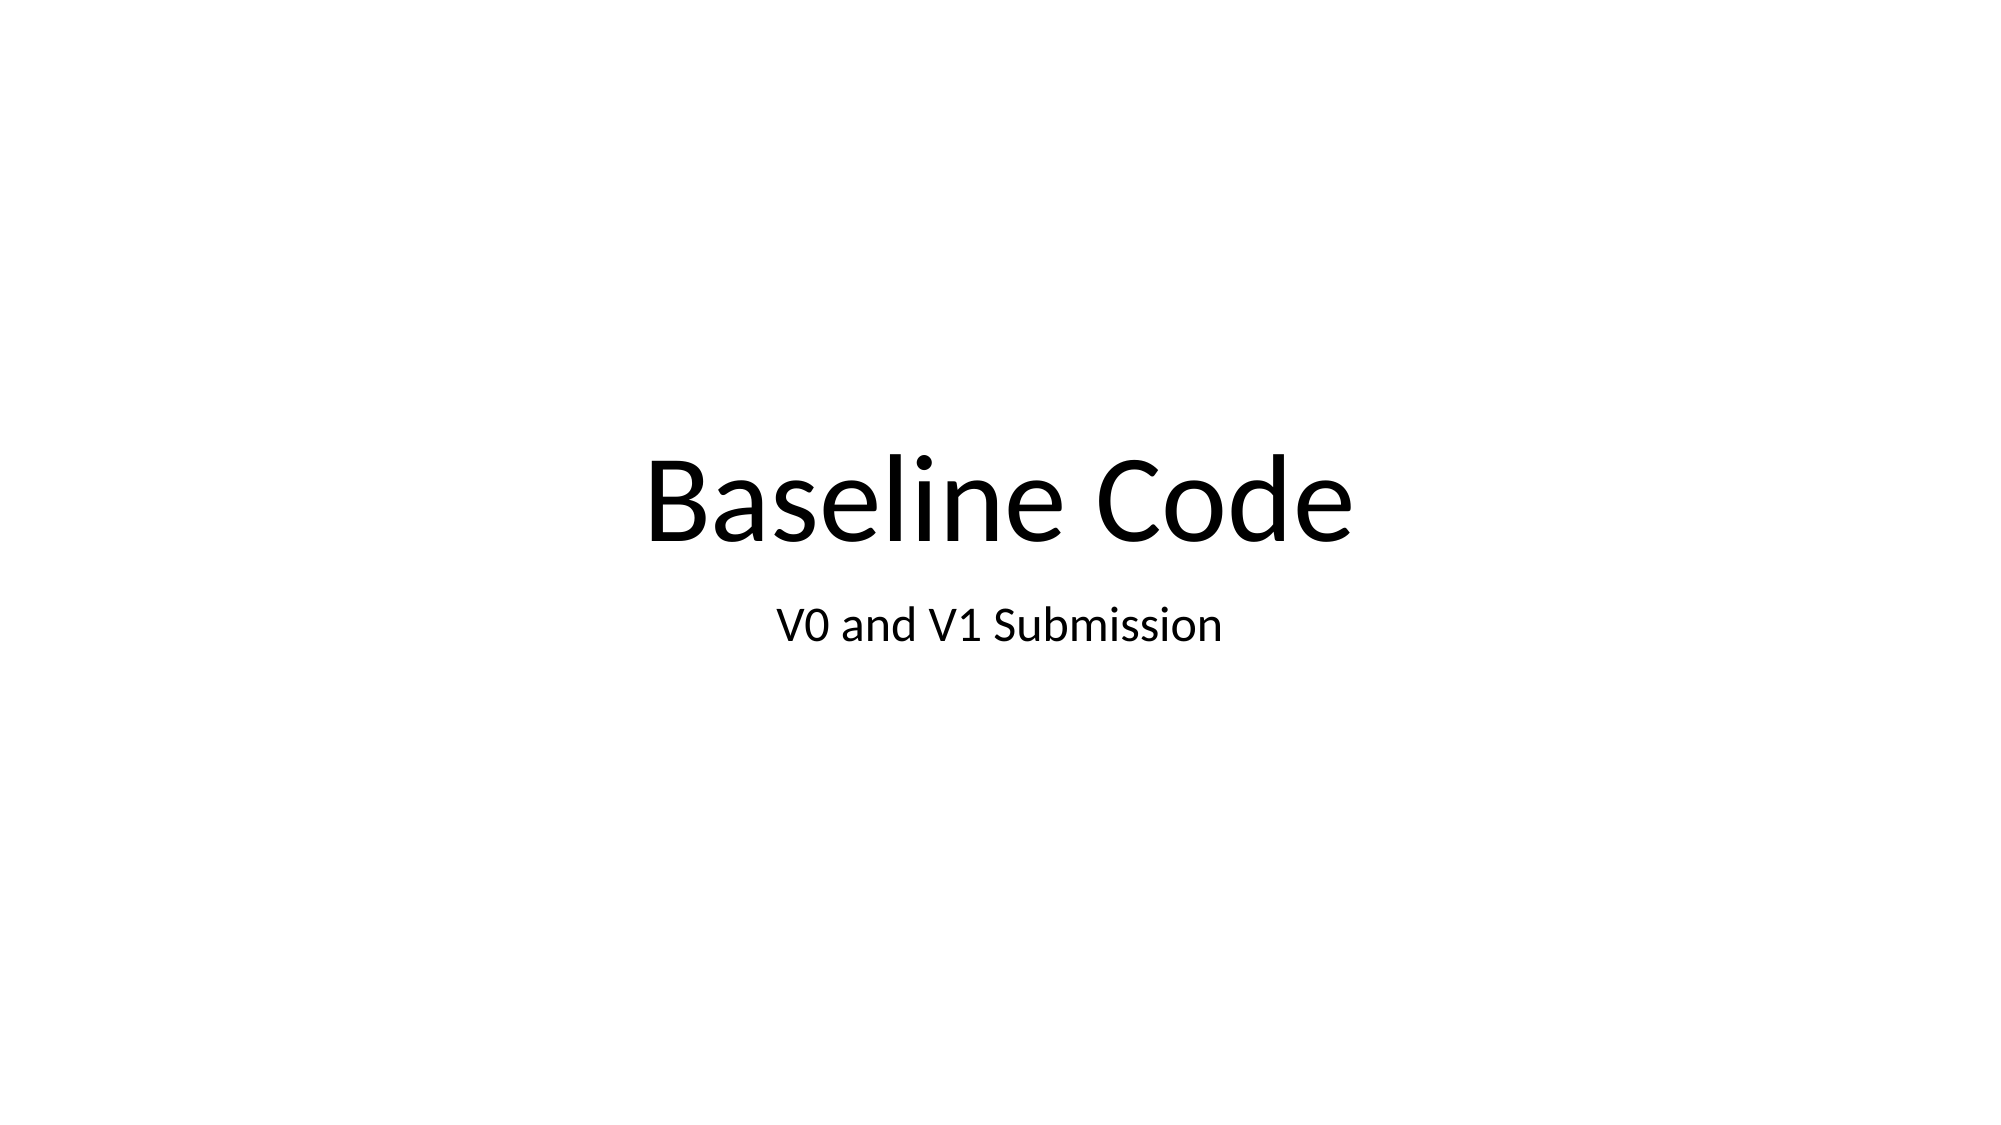

# Baseline Code
V0 and V1 Submission